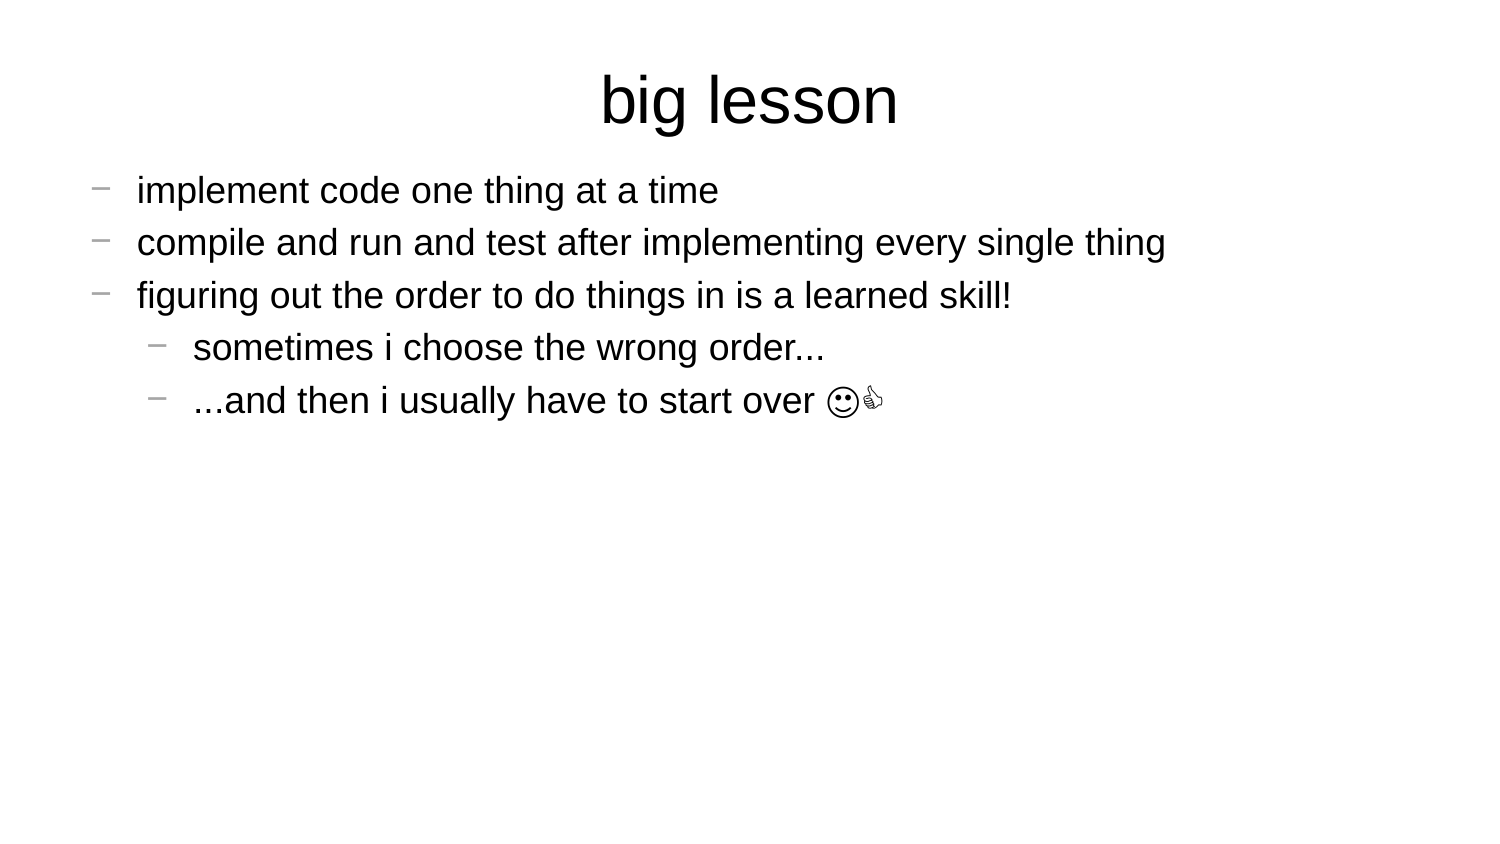

# big lesson
implement code one thing at a time
compile and run and test after implementing every single thing
figuring out the order to do things in is a learned skill!
sometimes i choose the wrong order...
...and then i usually have to start over 🙂👍